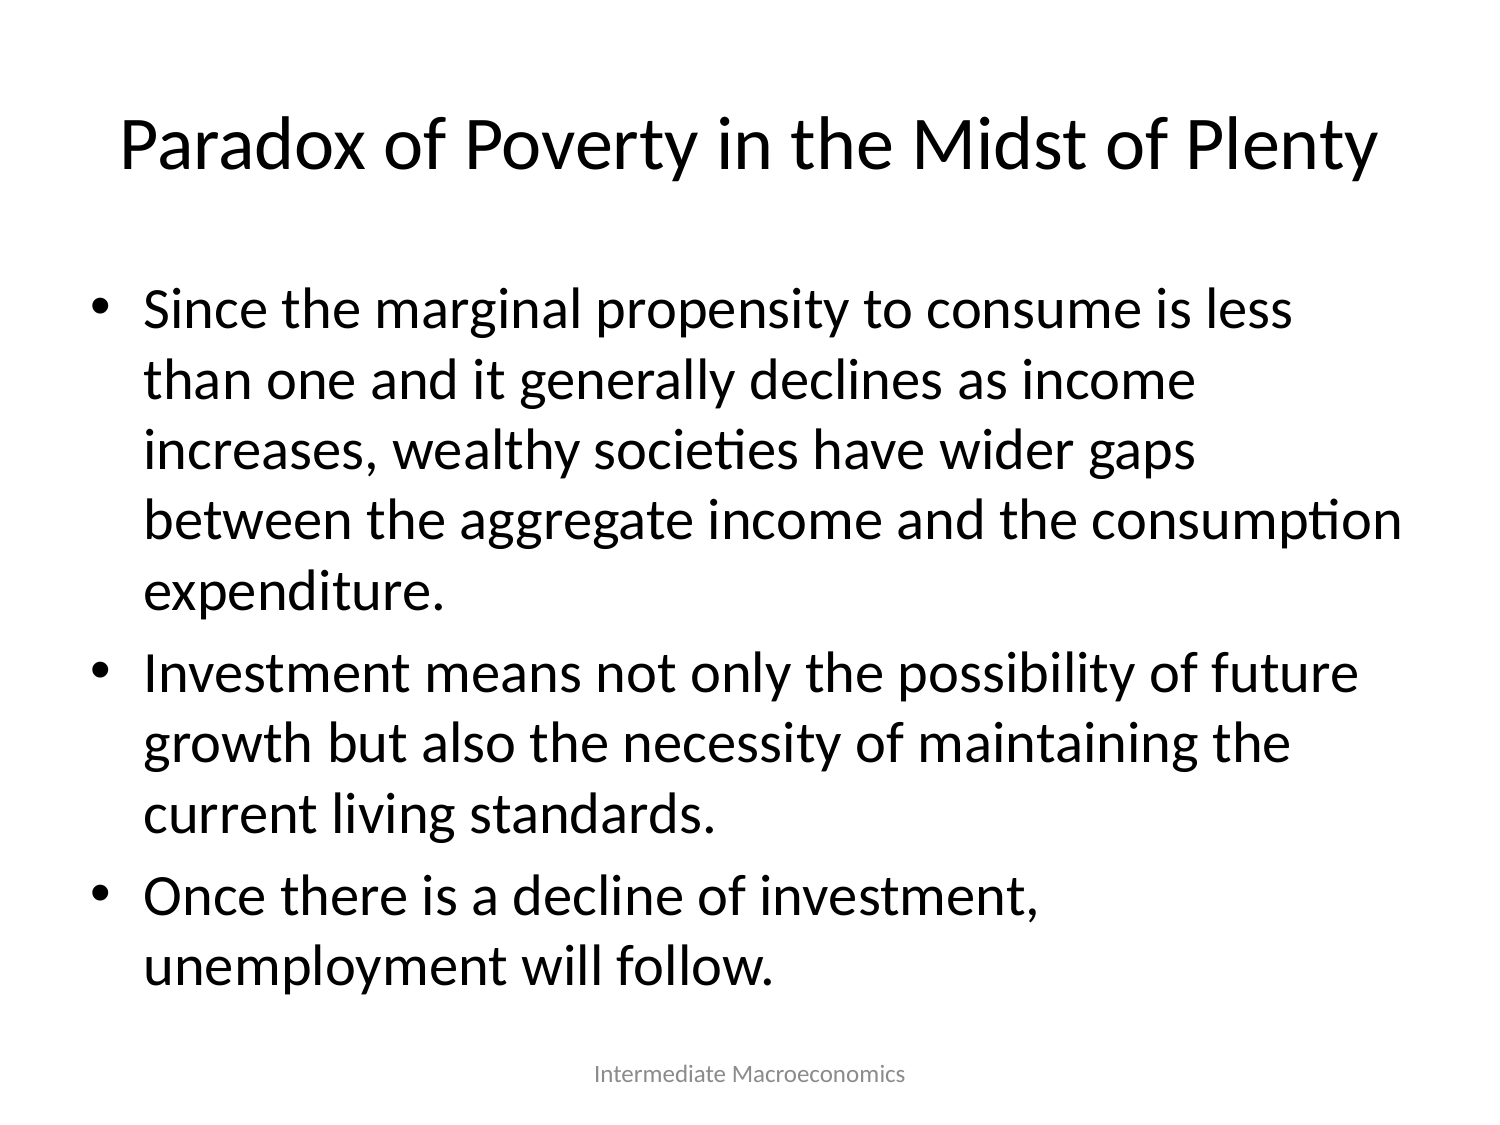

# Paradox of Poverty in the Midst of Plenty
Since the marginal propensity to consume is less than one and it generally declines as income increases, wealthy societies have wider gaps between the aggregate income and the consumption expenditure.
Investment means not only the possibility of future growth but also the necessity of maintaining the current living standards.
Once there is a decline of investment, unemployment will follow.
Intermediate Macroeconomics